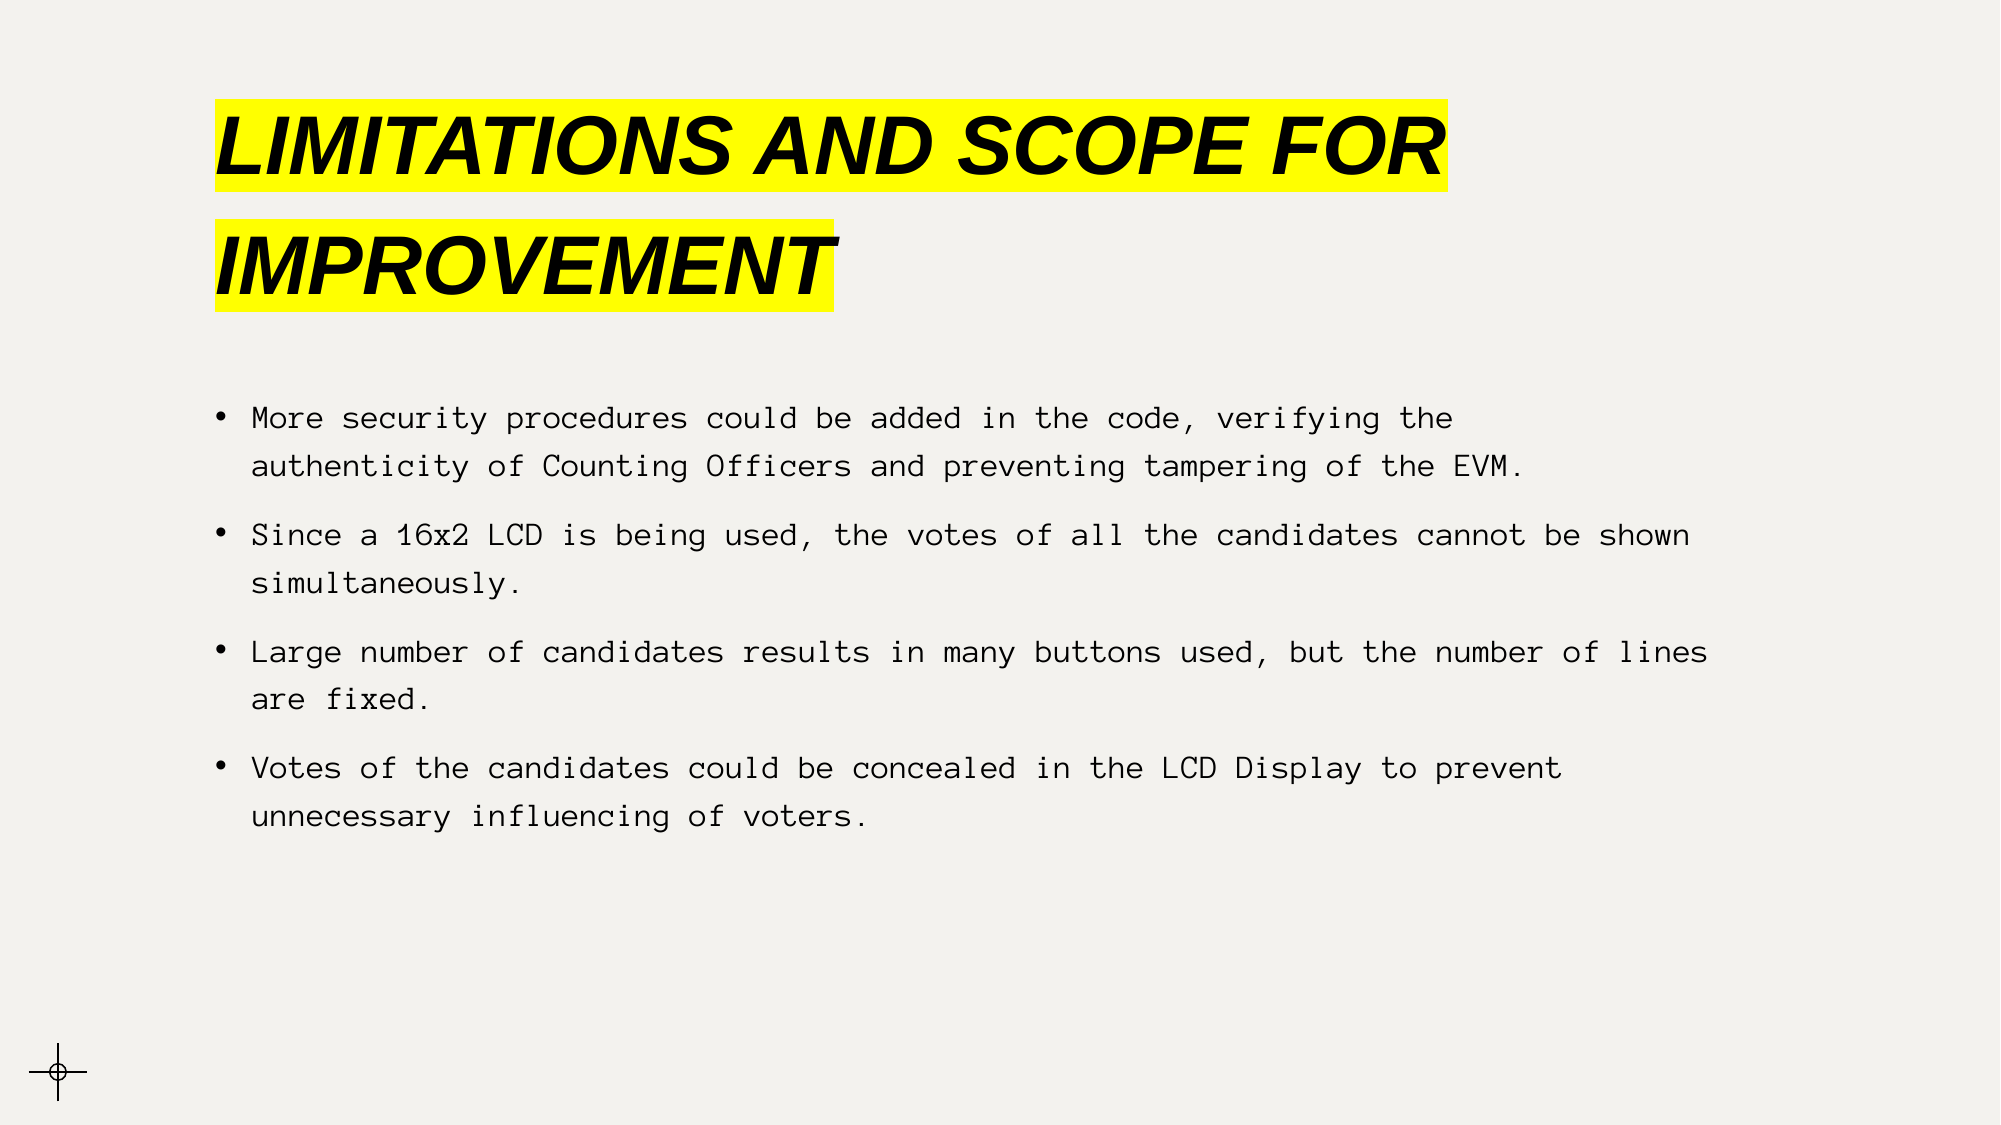

# LIMITATIONS AND SCOPE FOR IMPROVEMENT
More security procedures could be added in the code, verifying the authenticity of Counting Officers and preventing tampering of the EVM.
Since a 16x2 LCD is being used, the votes of all the candidates cannot be shown simultaneously.
Large number of candidates results in many buttons used, but the number of lines are fixed.
Votes of the candidates could be concealed in the LCD Display to prevent unnecessary influencing of voters.